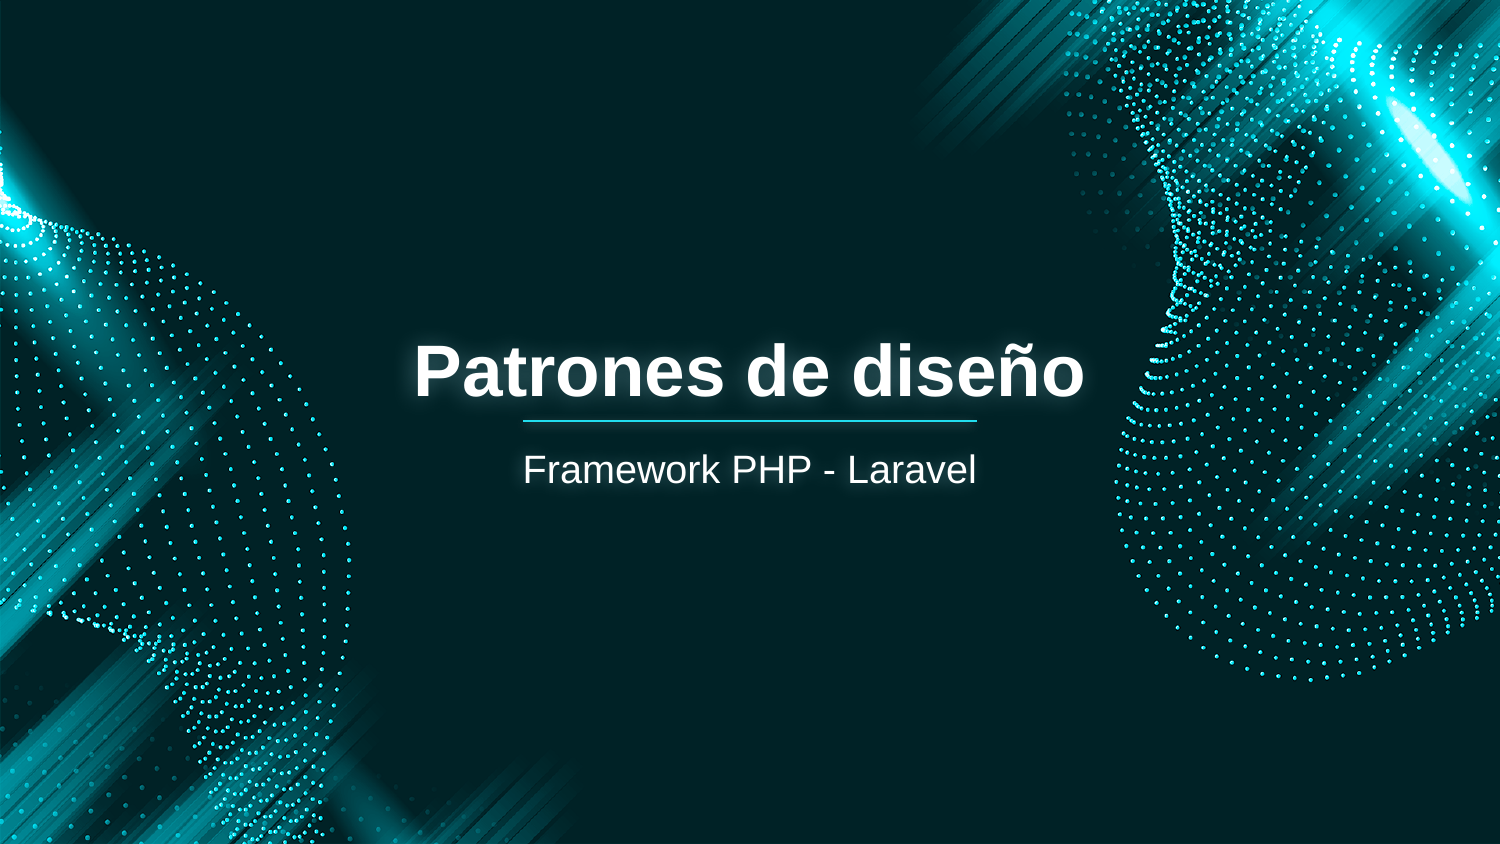

# Patrones de diseño
Framework PHP - Laravel